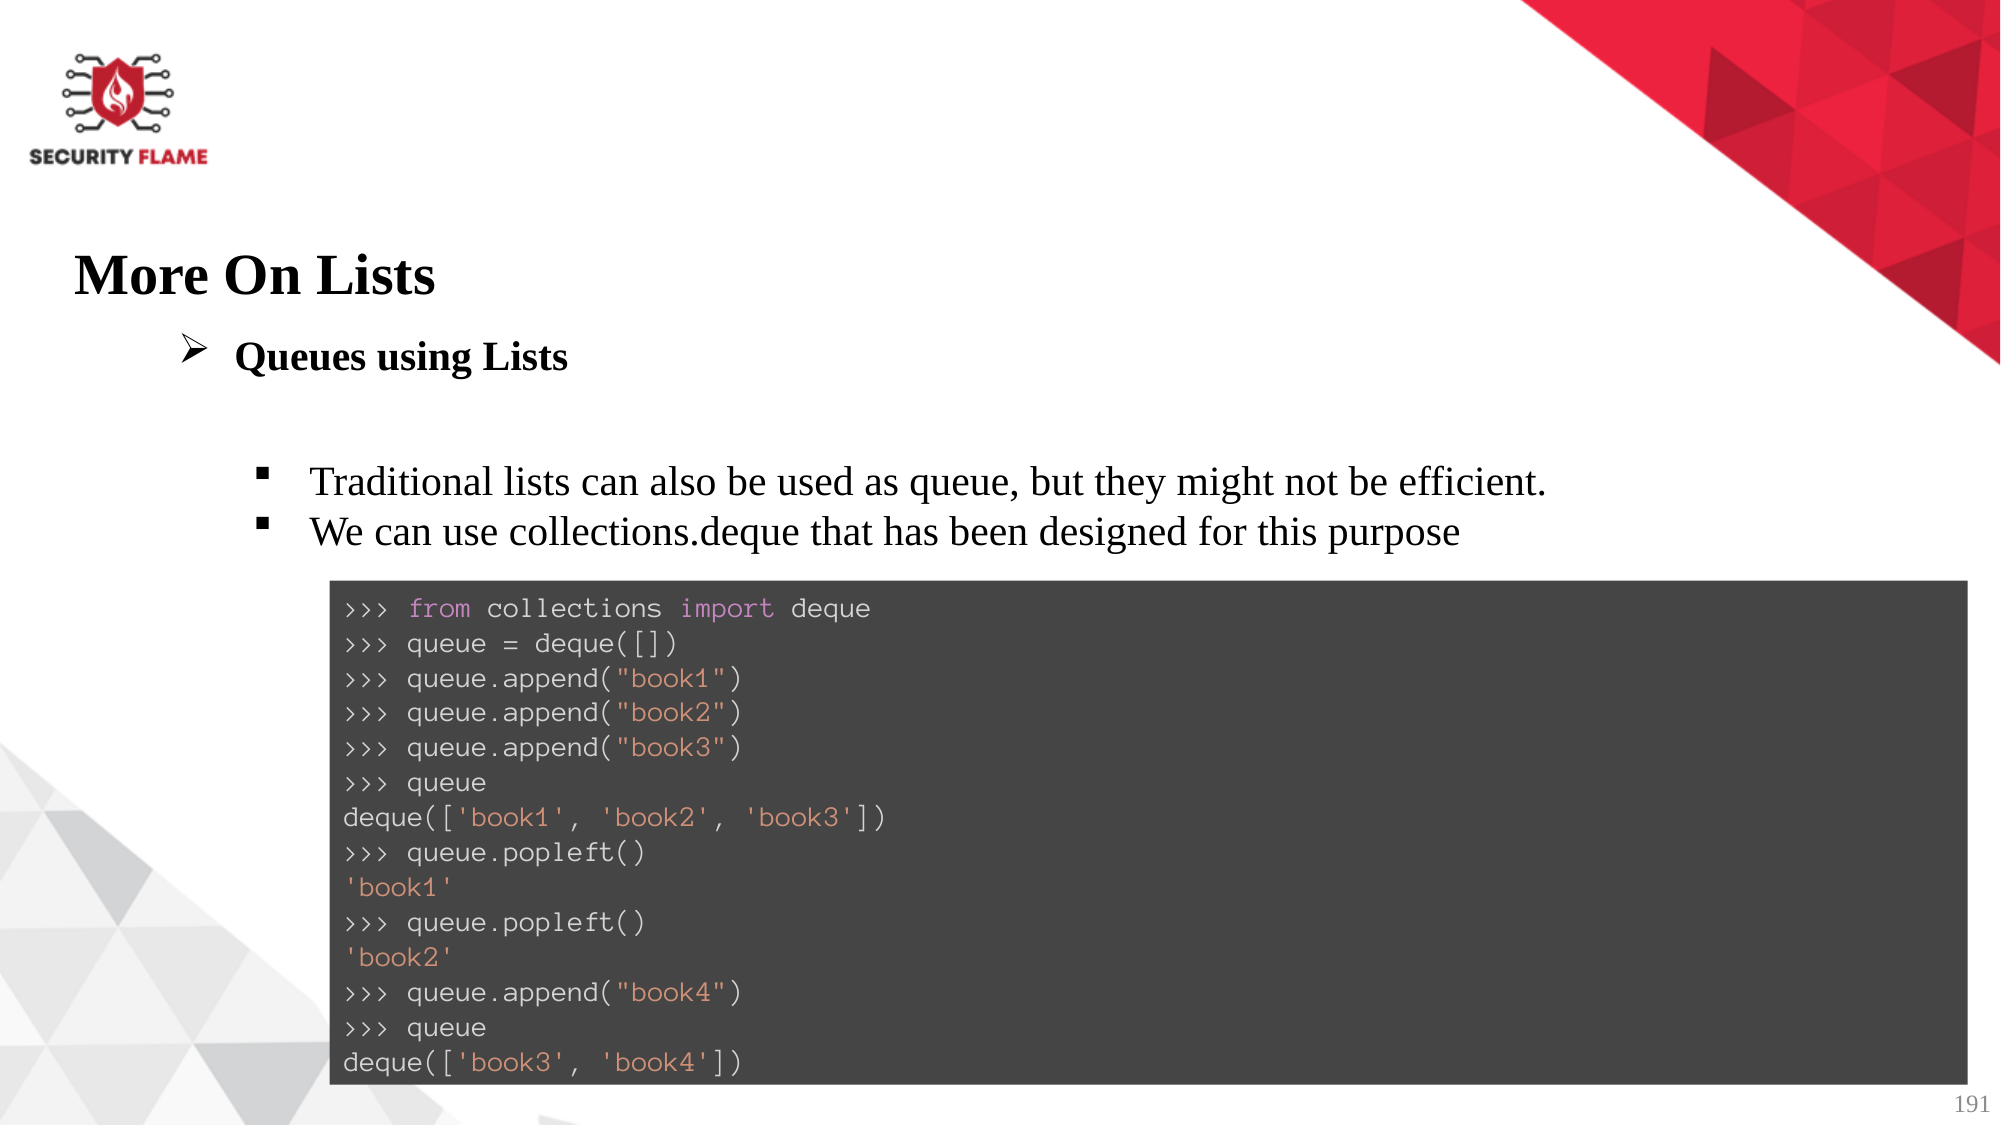

More On Lists
Queues using Lists
Traditional lists can also be used as queue, but they might not be efficient.
We can use collections.deque that has been designed for this purpose
>>> from collections import deque
>>> queue = deque([])
>>> queue.append("book1")
>>> queue.append("book2")
>>> queue.append("book3")
>>> queue
deque(['book1', 'book2', 'book3'])
>>> queue.popleft()
'book1'
>>> queue.popleft()
'book2'
>>> queue.append("book4")
>>> queue
deque(['book3', 'book4'])
191